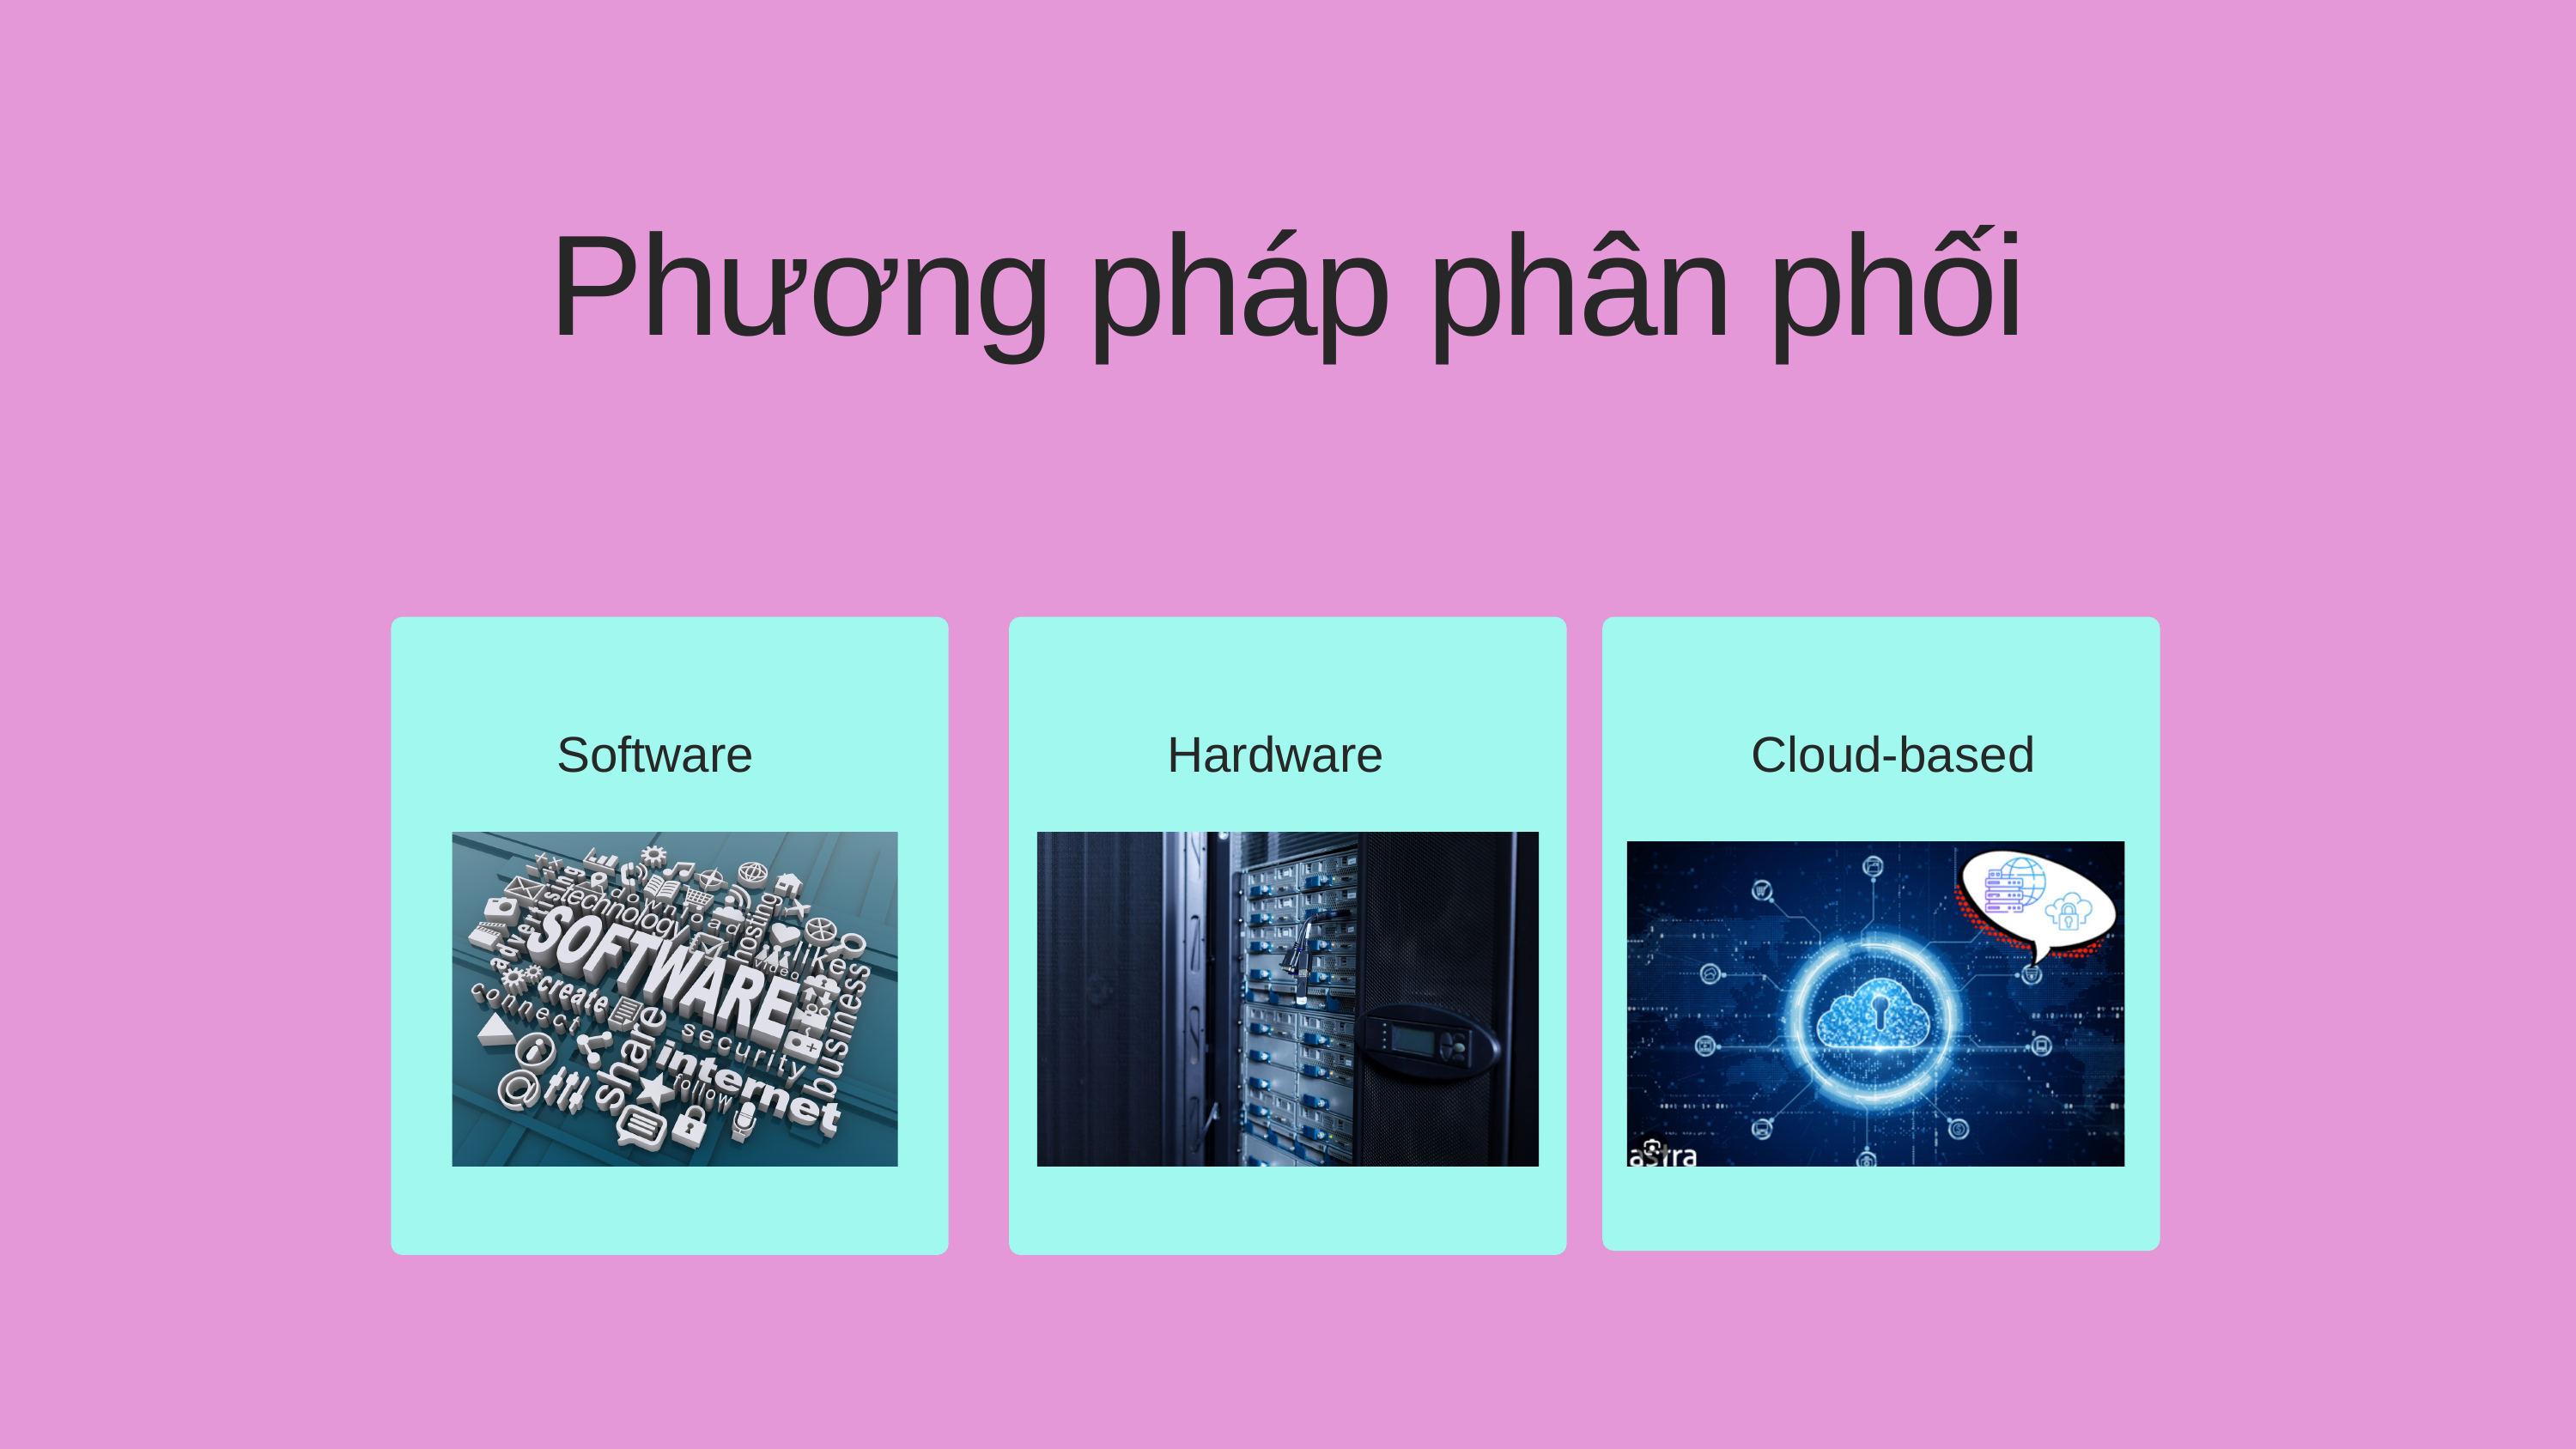

Phương pháp phân phối

Software
Hardware
Cloud-based